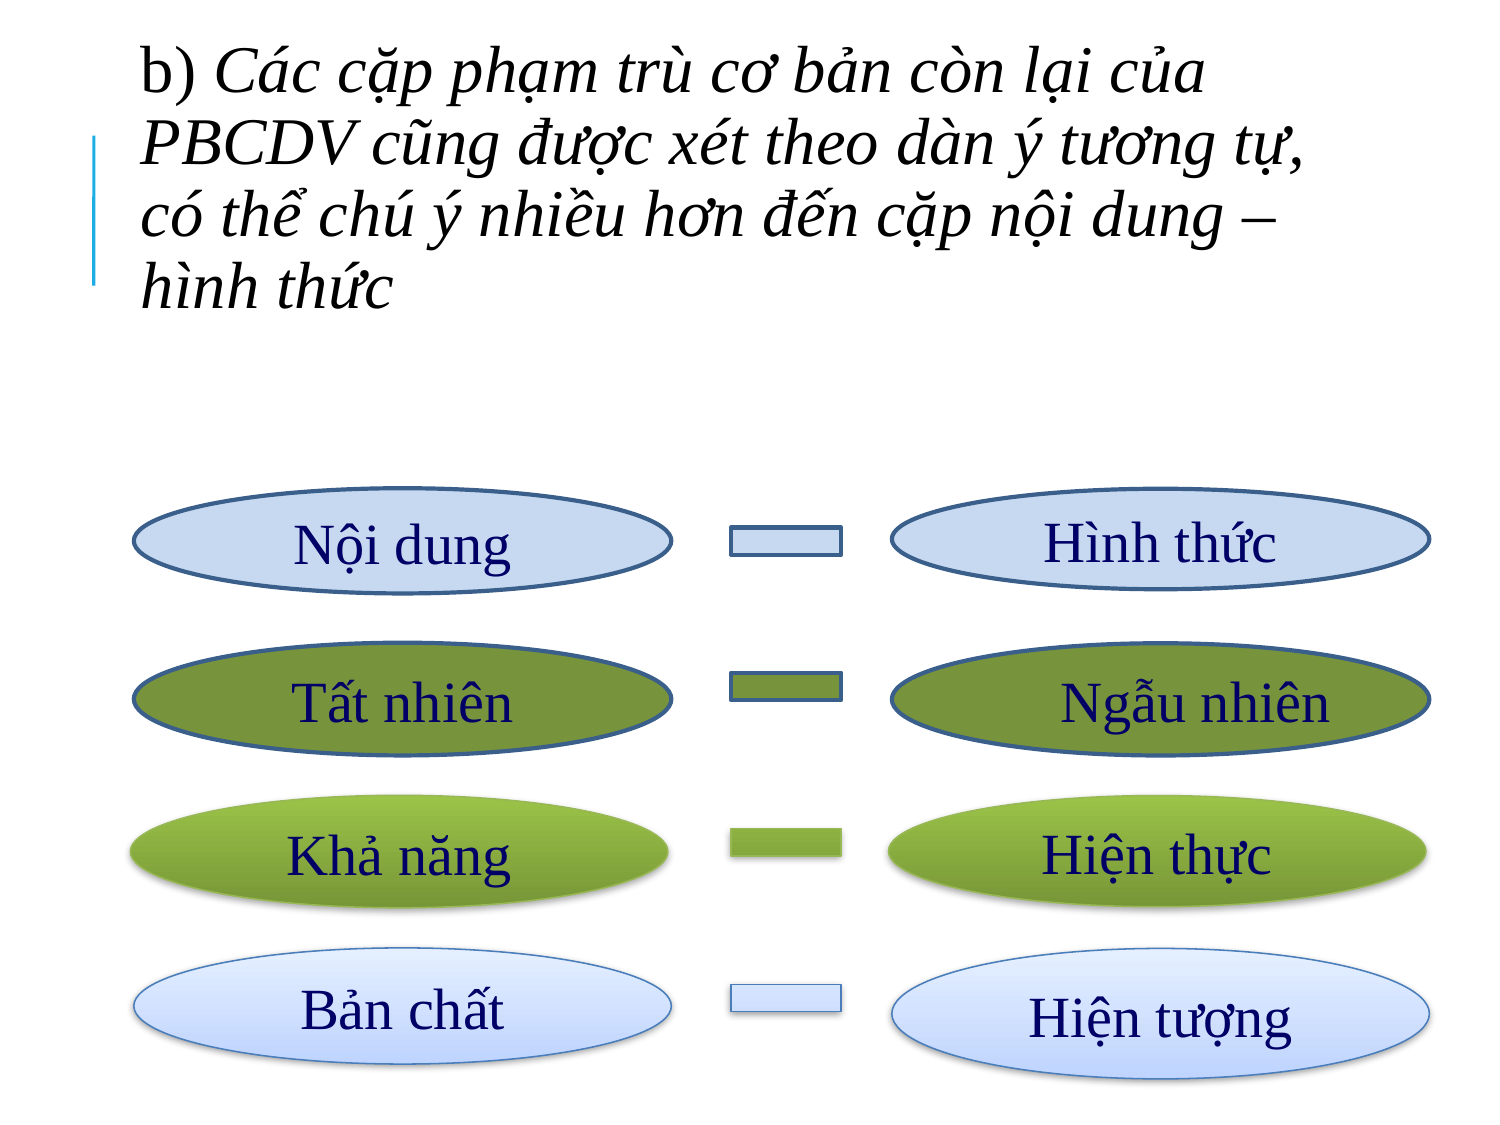

# b) Các cặp phạm trù cơ bản còn lại của PBCDV cũng được xét theo dàn ý tương tự, có thể chú ý nhiều hơn đến cặp nội dung – hình thức

Nội dung
Hình thức

Tất nhiên
Ngẫu nhiên

Khả năng
Hiện thực

Bản chất
Hiện tượng